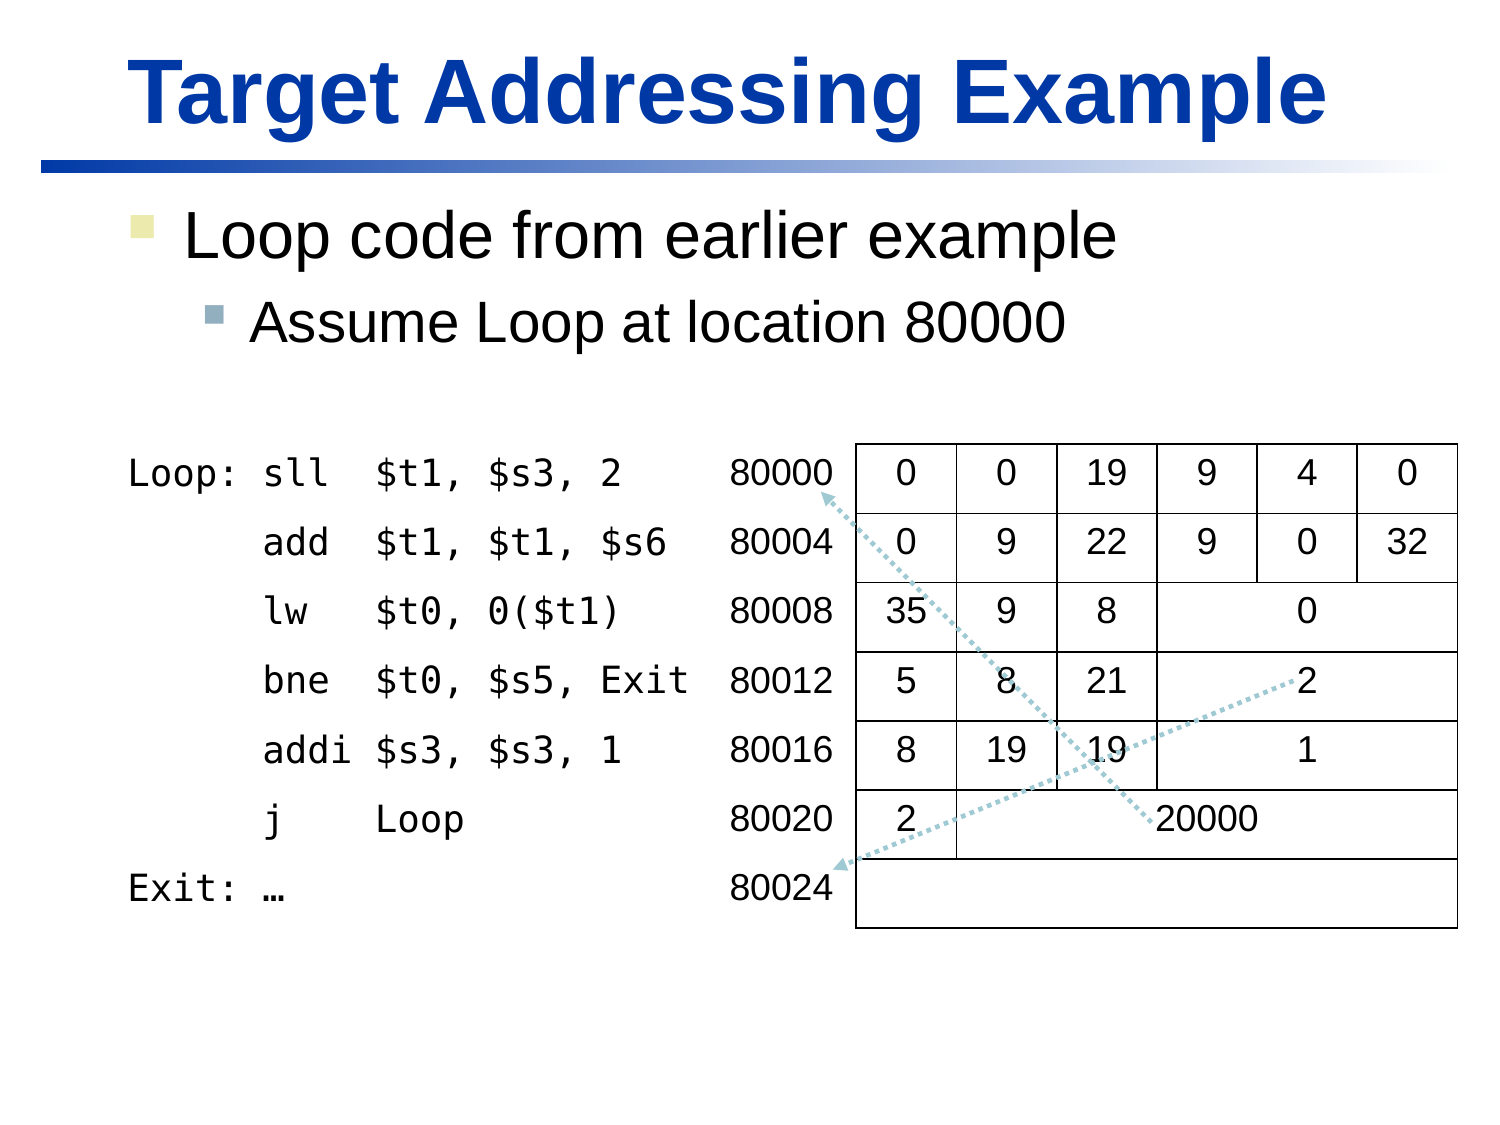

# Target Addressing Example
Loop code from earlier example
Assume Loop at location 80000
| Loop: sll $t1, $s3, 2 | 80000 | 0 | 0 | 19 | 9 | 4 | 0 |
| --- | --- | --- | --- | --- | --- | --- | --- |
| add $t1, $t1, $s6 | 80004 | 0 | 9 | 22 | 9 | 0 | 32 |
| lw $t0, 0($t1) | 80008 | 35 | 9 | 8 | 0 |  |  |
| bne $t0, $s5, Exit | 80012 | 5 | 8 | 21 | 2 |  |  |
| addi $s3, $s3, 1 | 80016 | 8 | 19 | 19 | 1 |  |  |
| j Loop | 80020 | 2 | 20000 |  |  |  |  |
| Exit: … | 80024 |  |  |  |  |  |  |